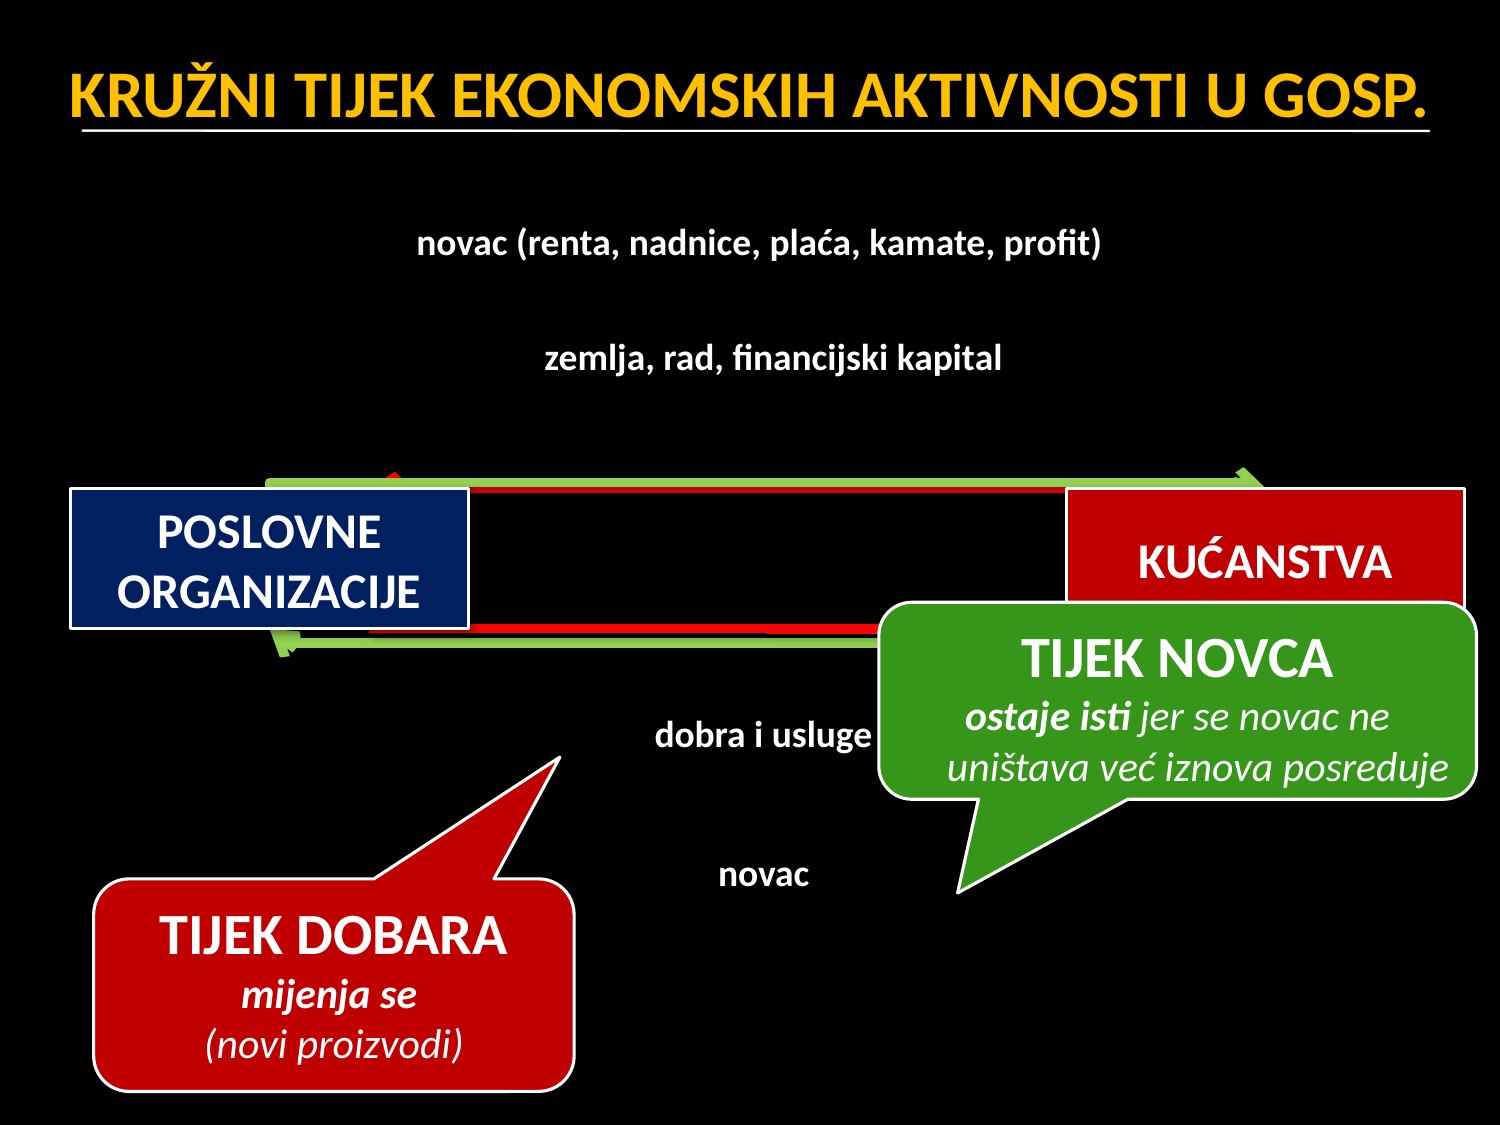

KRUŽNI TIJEK EKONOMSKIH AKTIVNOSTI U GOSP.
novac (renta, nadnice, plaća, kamate, profit)
zemlja, rad, financijski kapital
POSLOVNE ORGANIZACIJE
KUĆANSTVA
TIJEK NOVCA
ostaje isti jer se novac ne uništava već iznova posreduje
dobra i usluge
novac
TIJEK DOBARA
mijenja se
(novi proizvodi)